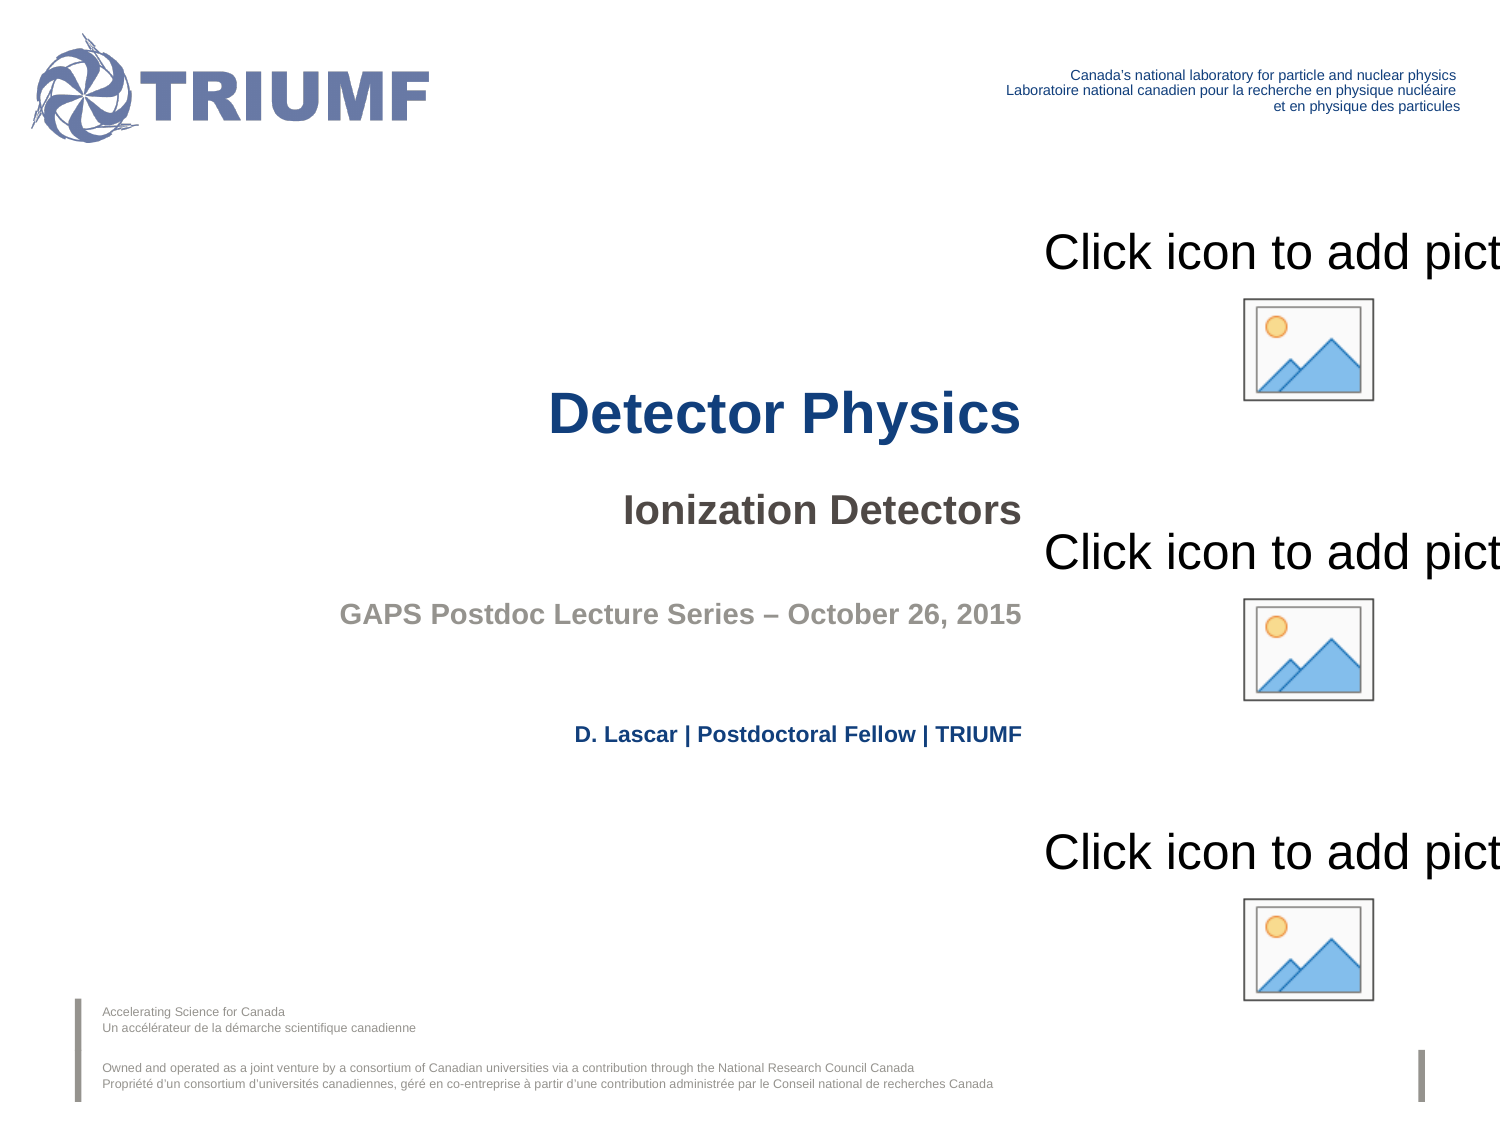

Detector Physics
Ionization Detectors

GAPS Postdoc Lecture Series – October 26, 2015
D. Lascar | Postdoctoral Fellow | TRIUMF